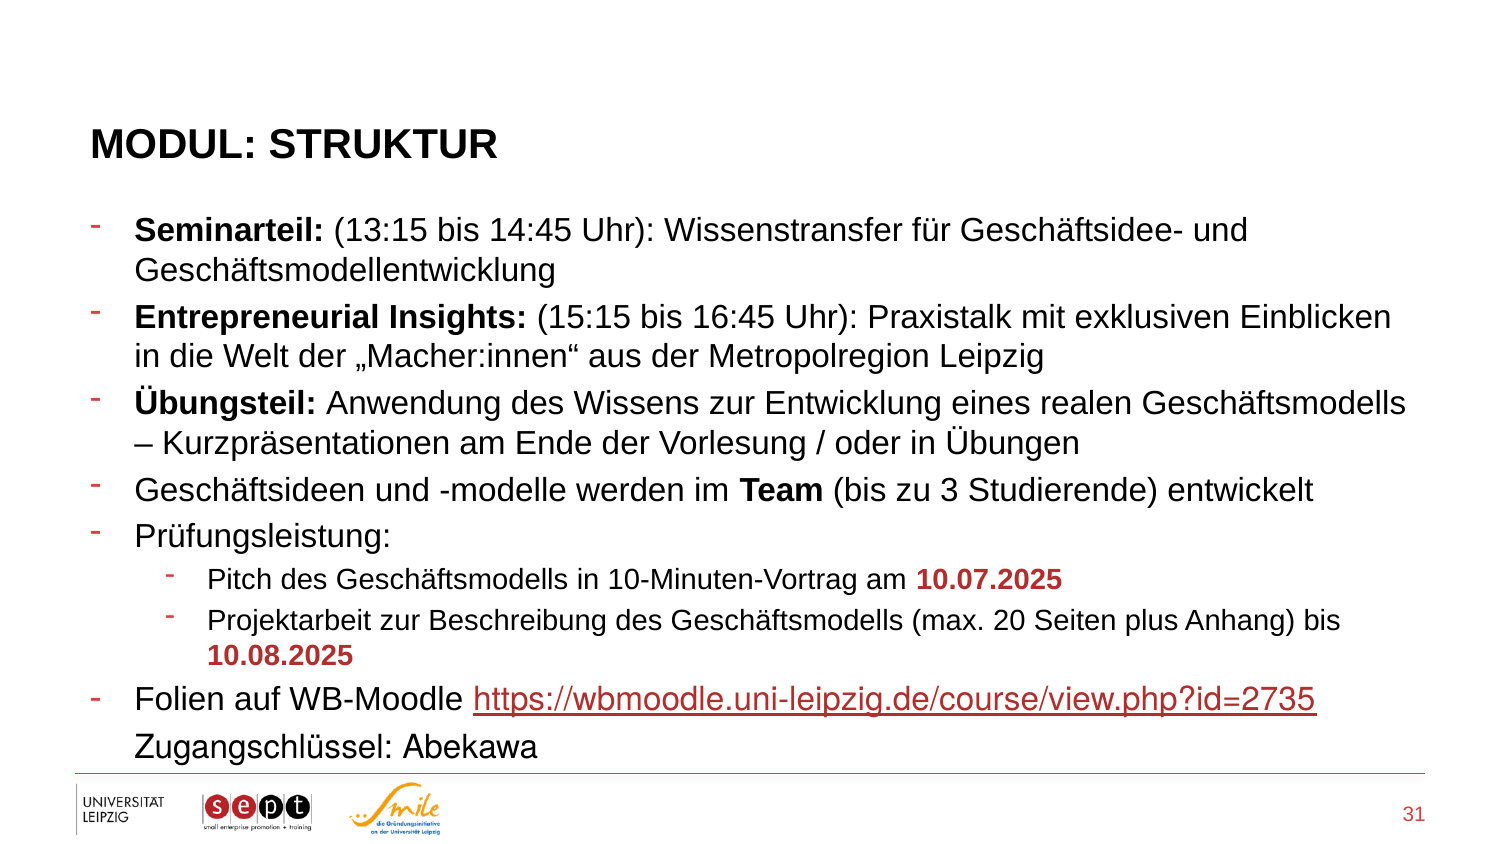

# Modul: Struktur
Seminarteil: (13:15 bis 14:45 Uhr): Wissenstransfer für Geschäftsidee- und Geschäftsmodellentwicklung
Entrepreneurial Insights: (15:15 bis 16:45 Uhr): Praxistalk mit exklusiven Einblicken in die Welt der „Macher:innen“ aus der Metropolregion Leipzig
Übungsteil: Anwendung des Wissens zur Entwicklung eines realen Geschäftsmodells – Kurzpräsentationen am Ende der Vorlesung / oder in Übungen
Geschäftsideen und -modelle werden im Team (bis zu 3 Studierende) entwickelt
Prüfungsleistung:
Pitch des Geschäftsmodells in 10-Minuten-Vortrag am 10.07.2025
Projektarbeit zur Beschreibung des Geschäftsmodells (max. 20 Seiten plus Anhang) bis 10.08.2025
Folien auf WB-Moodle https://wbmoodle.uni-leipzig.de/course/view.php?id=2735
Zugangschlüssel: Abekawa

31